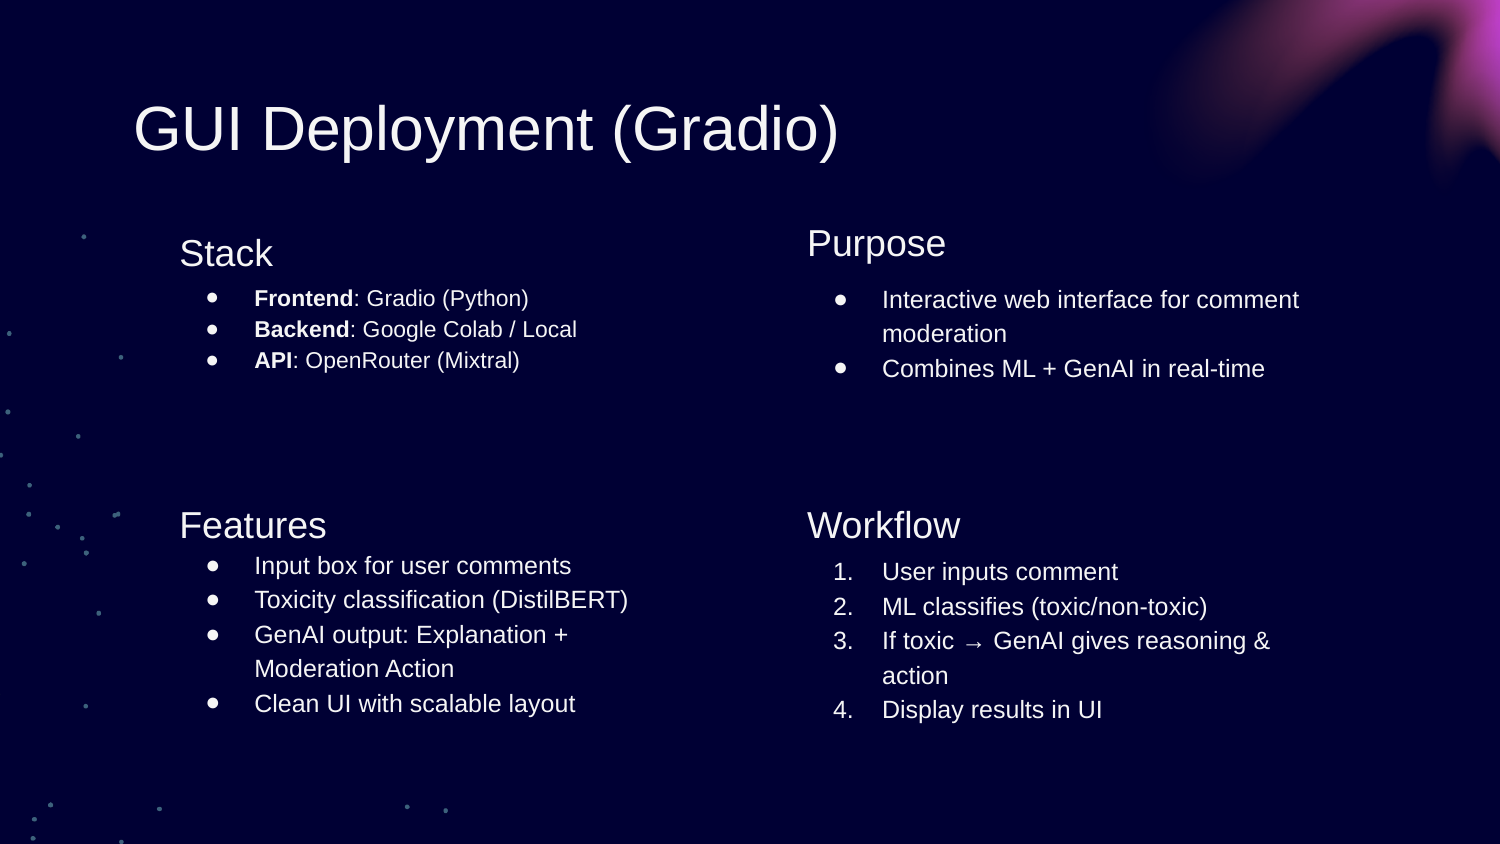

# GUI Deployment (Gradio)
Purpose
Stack
Frontend: Gradio (Python)
Backend: Google Colab / Local
API: OpenRouter (Mixtral)

Interactive web interface for comment moderation
Combines ML + GenAI in real-time

Features
Workflow
Input box for user comments
Toxicity classification (DistilBERT)
GenAI output: Explanation + Moderation Action
Clean UI with scalable layout

User inputs comment
ML classifies (toxic/non-toxic)
If toxic → GenAI gives reasoning & action
Display results in UI